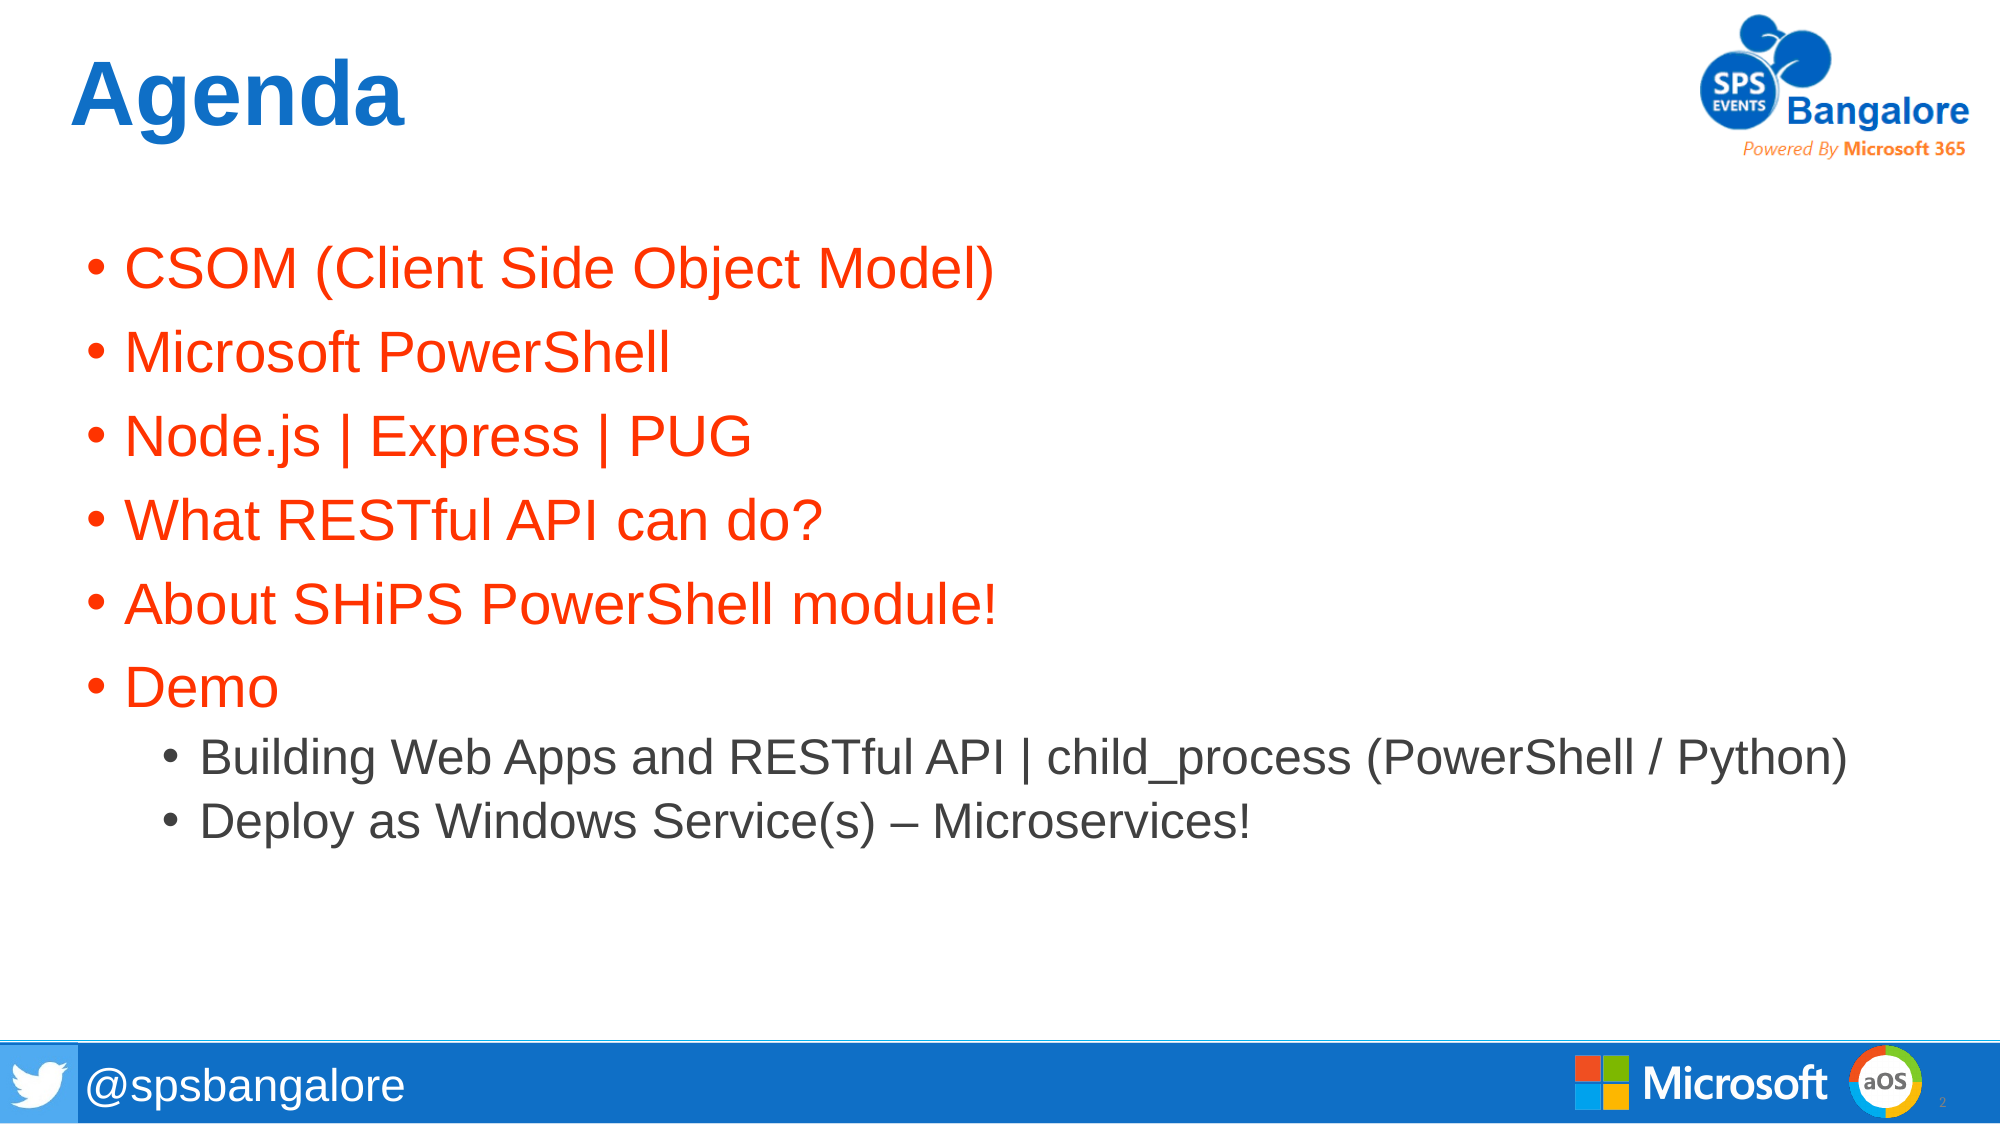

# Agenda
CSOM (Client Side Object Model)
Microsoft PowerShell
Node.js | Express | PUG
What RESTful API can do?
About SHiPS PowerShell module!
Demo
Building Web Apps and RESTful API | child_process (PowerShell / Python)
Deploy as Windows Service(s) – Microservices!